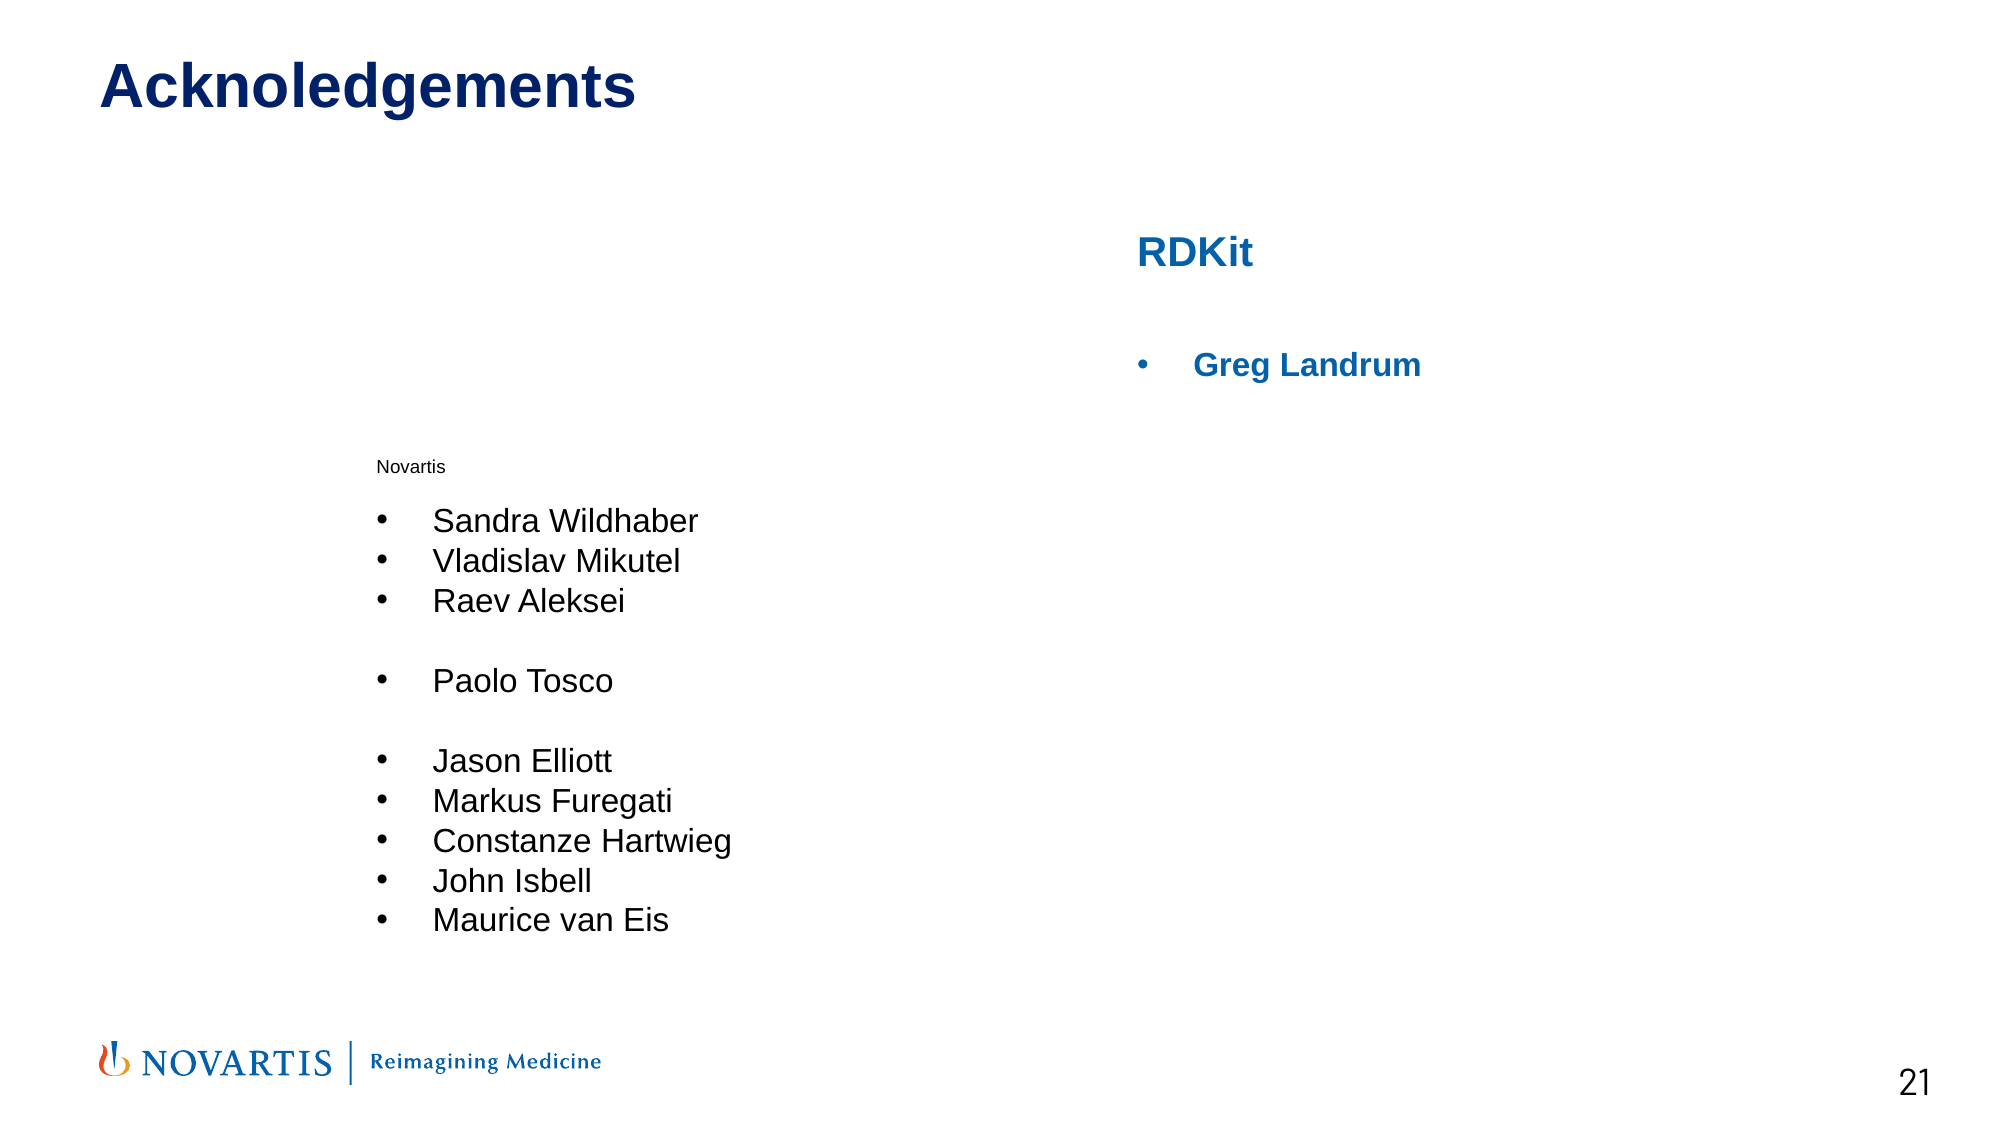

# Acknoledgements
RDKit
Greg Landrum

Novartis
Sandra Wildhaber
Vladislav Mikutel
Raev Aleksei
Paolo Tosco
Jason Elliott
Markus Furegati
Constanze Hartwieg
John Isbell
Maurice van Eis
21